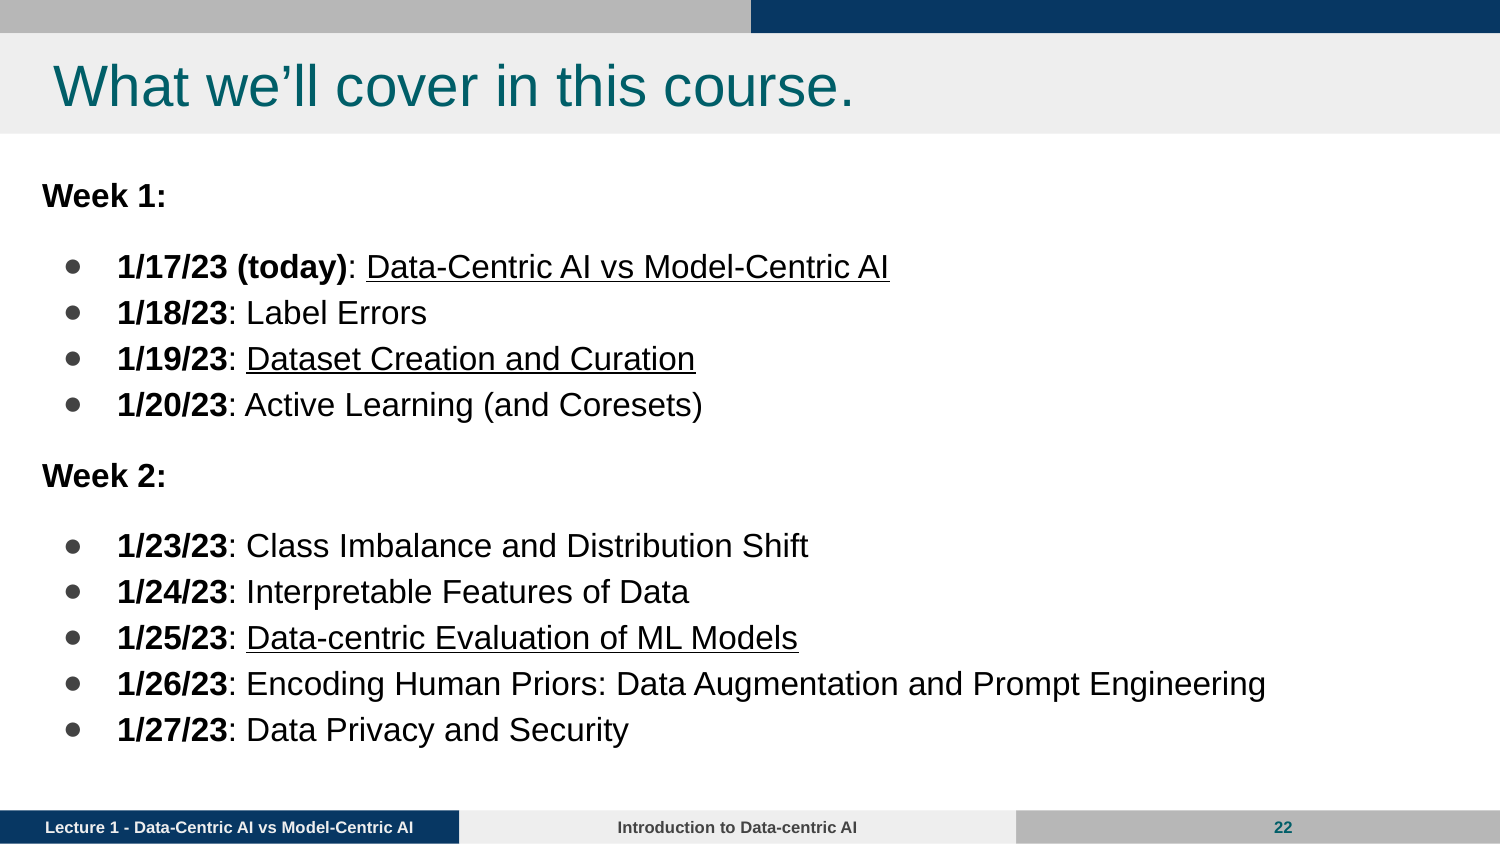

# What we’ll cover in this course.
Week 1:
1/17/23 (today): Data-Centric AI vs Model-Centric AI
1/18/23: Label Errors
1/19/23: Dataset Creation and Curation
1/20/23: Active Learning (and Coresets)
Week 2:
1/23/23: Class Imbalance and Distribution Shift
1/24/23: Interpretable Features of Data
1/25/23: Data-centric Evaluation of ML Models
1/26/23: Encoding Human Priors: Data Augmentation and Prompt Engineering
1/27/23: Data Privacy and Security
22